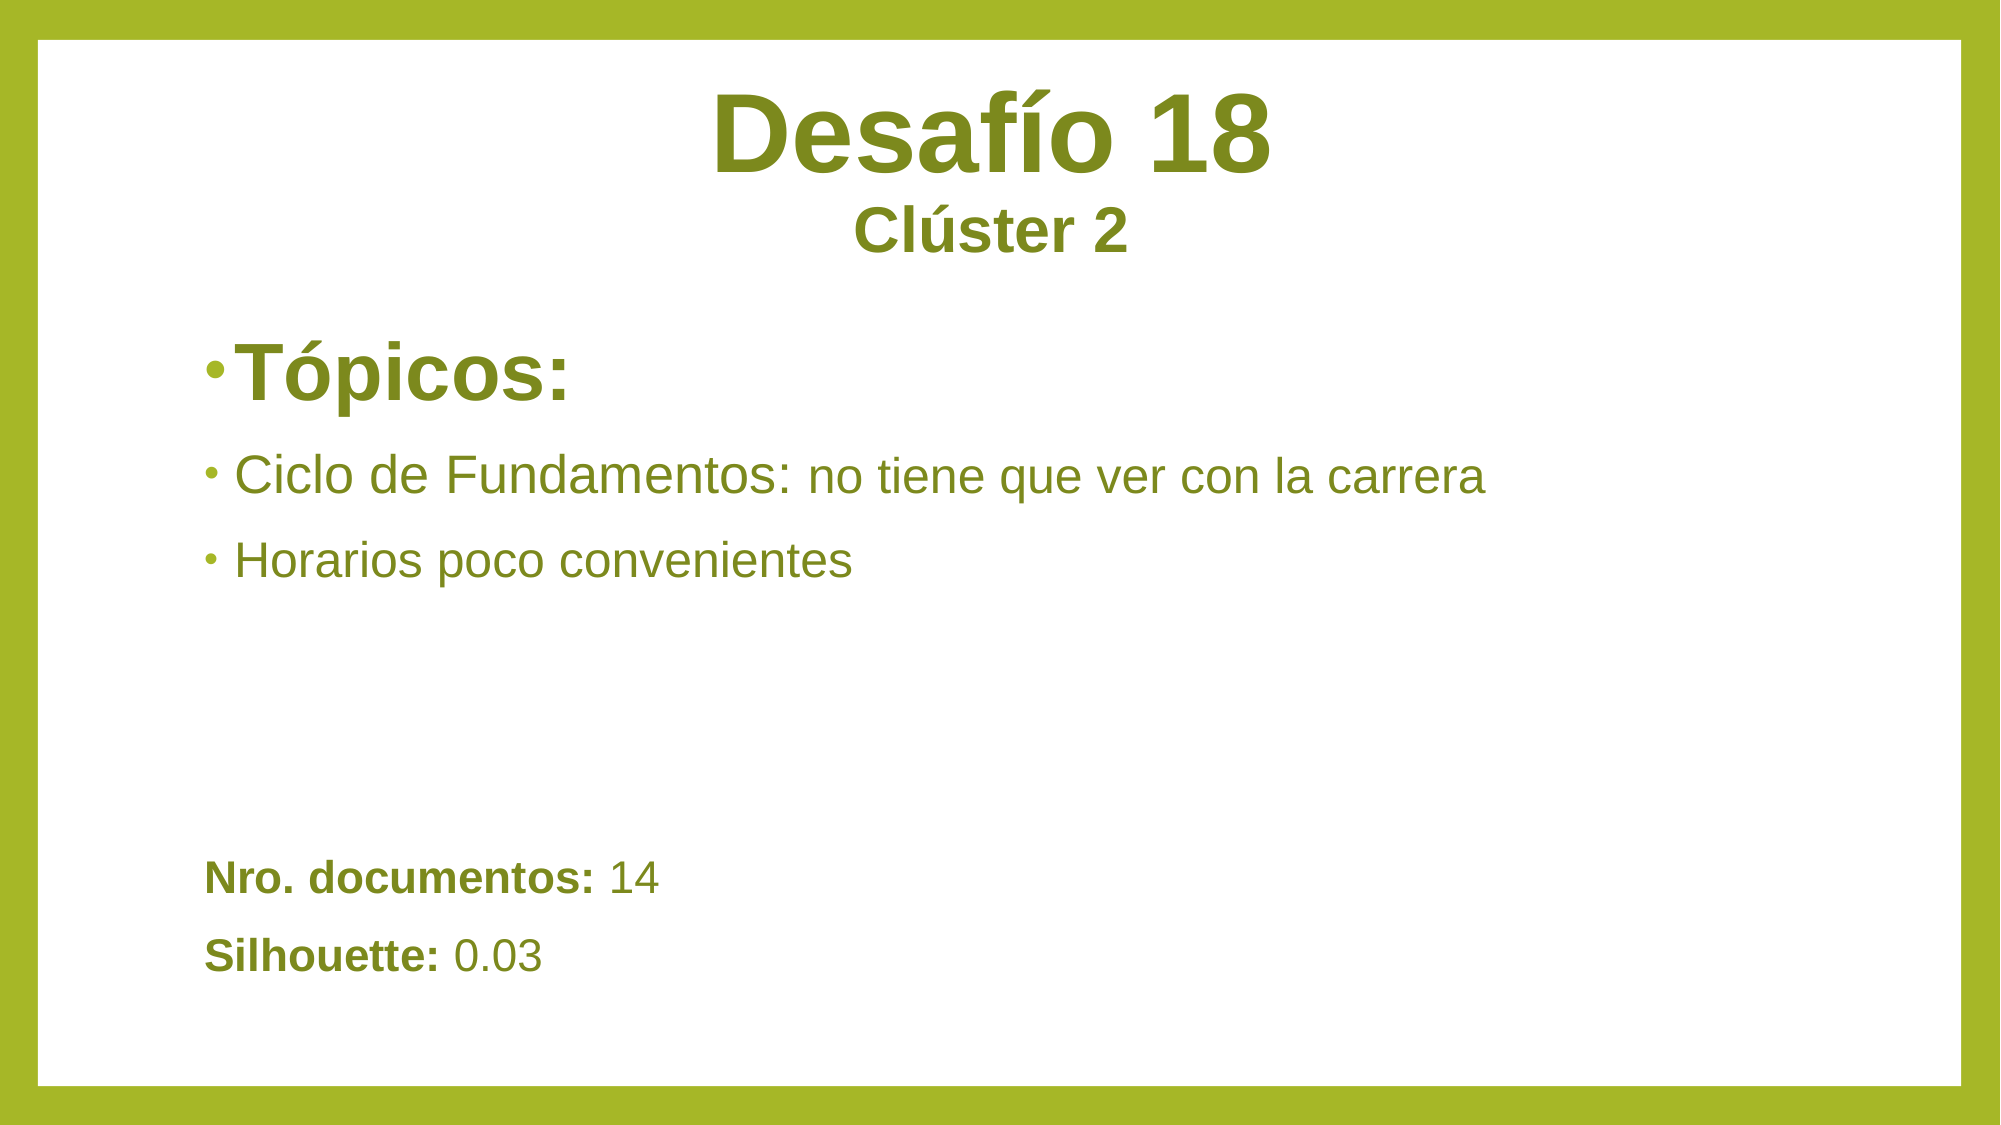

# Desafío 18 Clúster 2
Tópicos:
Ciclo de Fundamentos: no tiene que ver con la carrera
Horarios poco convenientes

Nro. documentos: 14
Silhouette: 0.03